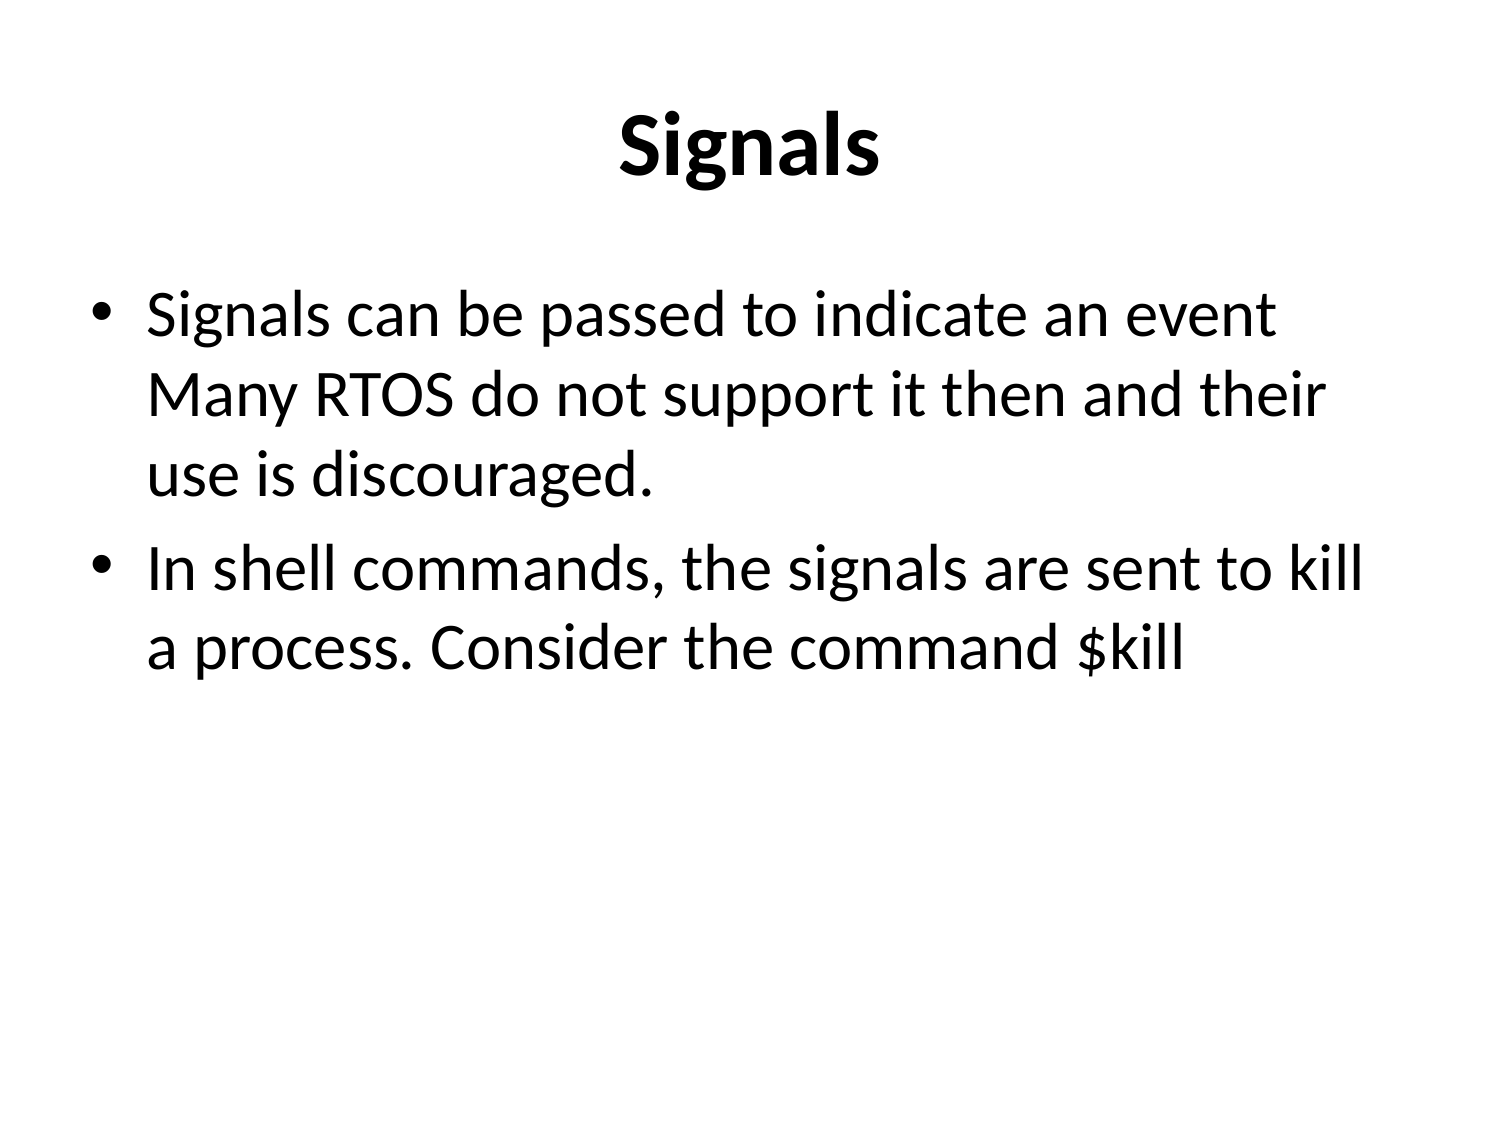

# Signals
Signals can be passed to indicate an event
Many RTOS do not support it then and their use is discouraged.
In shell commands, the signals are sent to kill a process. Consider the command $kill